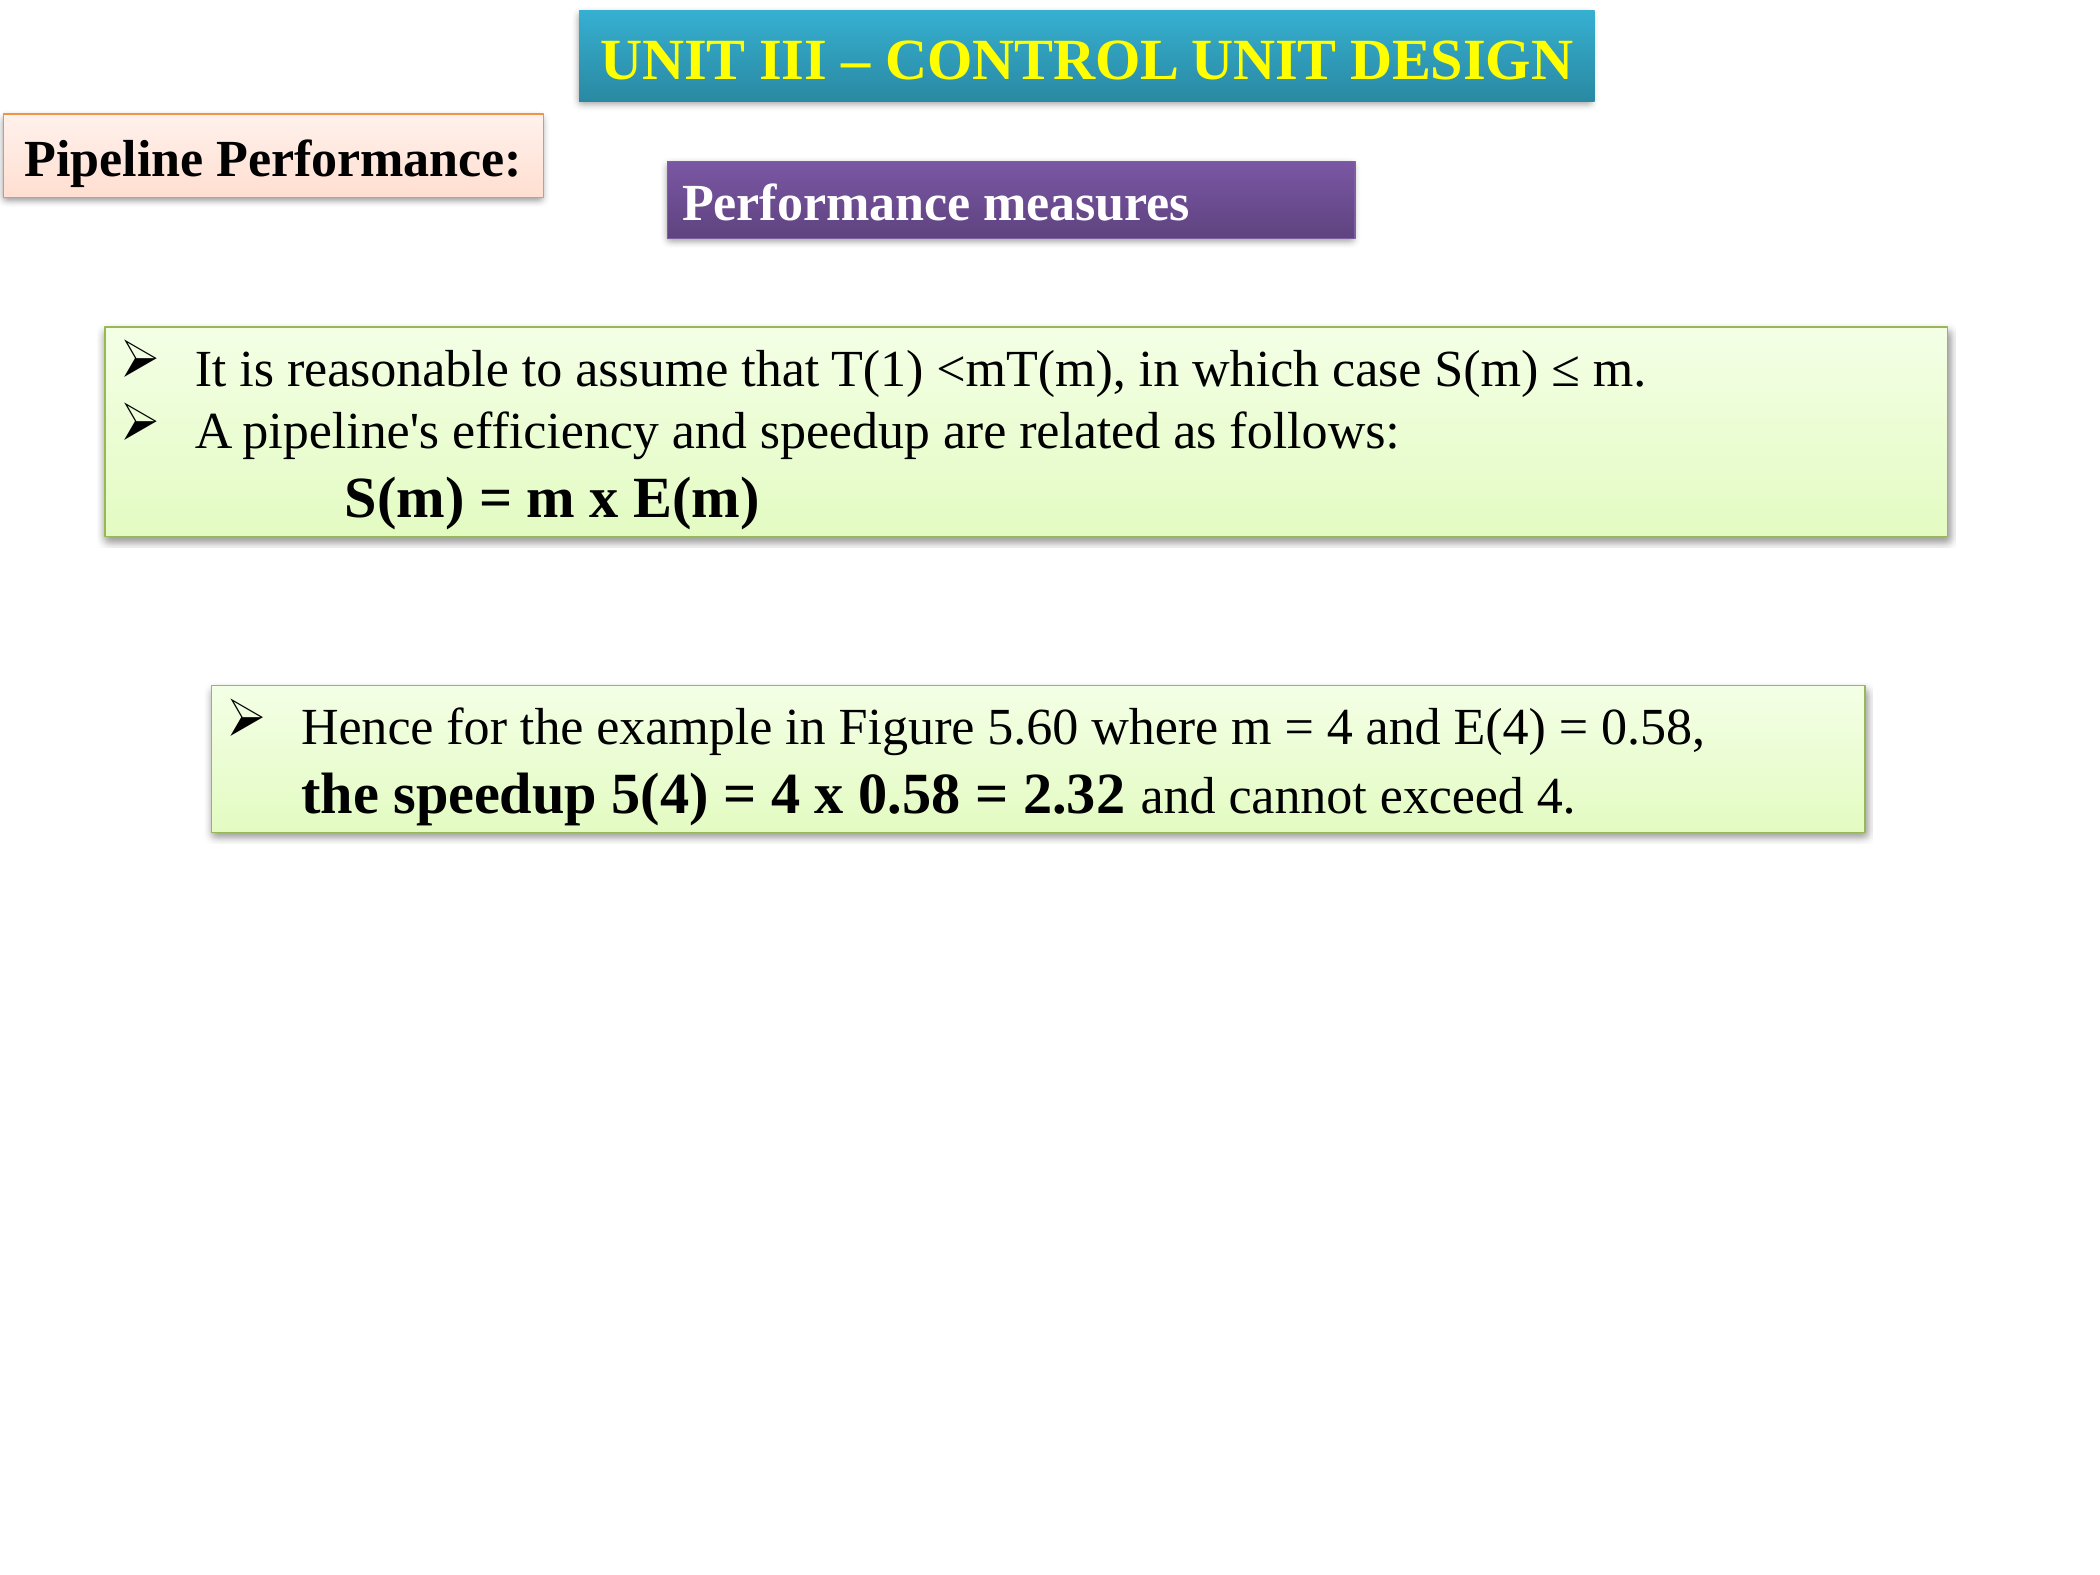

UNIT III – CONTROL UNIT DESIGN
Pipeline Performance:
Performance measures
It is reasonable to assume that T(1) <mT(m), in which case S(m) ≤ m.
A pipeline's efficiency and speedup are related as follows:
		S(m) = m x E(m)
Hence for the example in Figure 5.60 where m = 4 and E(4) = 0.58,
	the speedup 5(4) = 4 x 0.58 = 2.32 and cannot exceed 4.